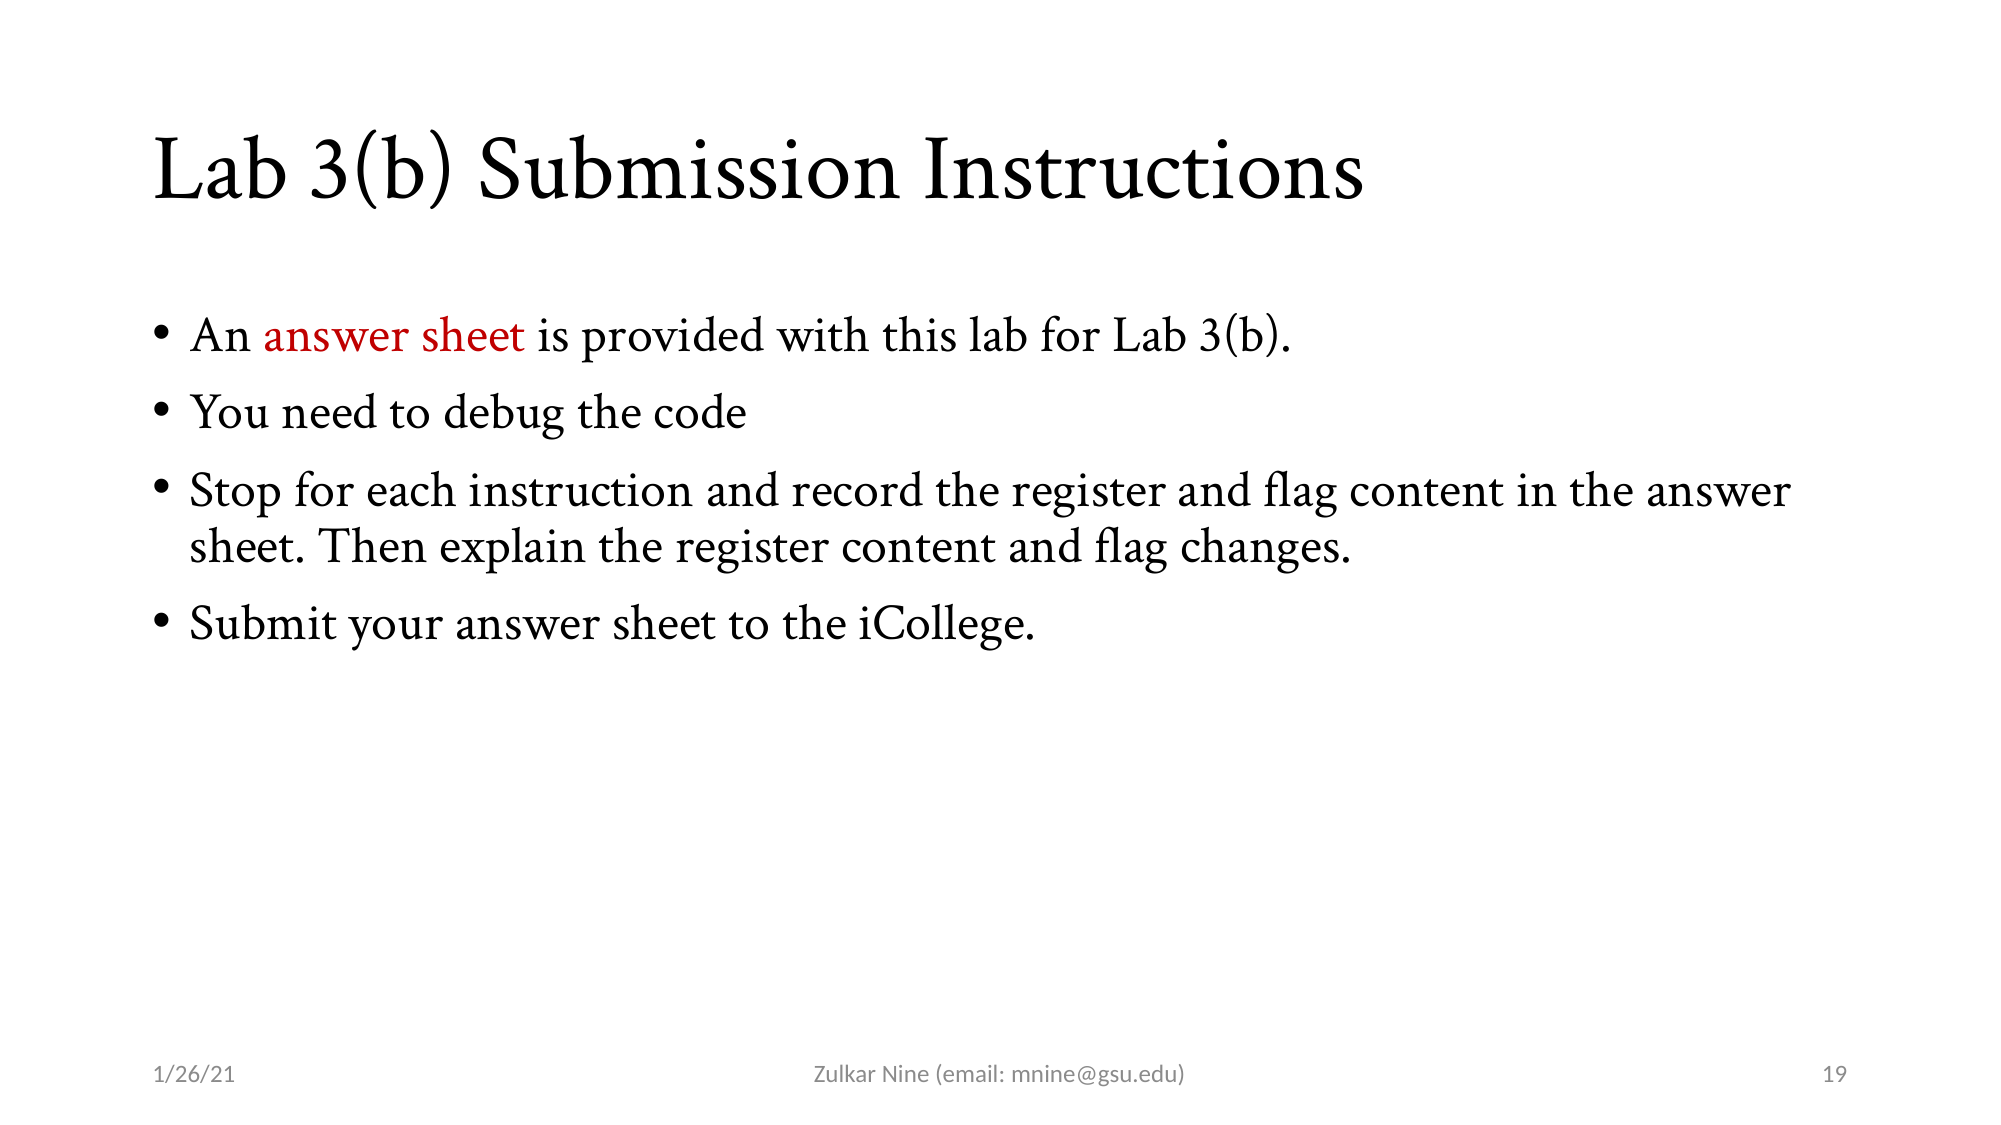

# Lab 3(b) Submission Instructions
An answer sheet is provided with this lab for Lab 3(b).
You need to debug the code
Stop for each instruction and record the register and flag content in the answer sheet. Then explain the register content and flag changes.
Submit your answer sheet to the iCollege.

1/26/21
Zulkar Nine (email: mnine@gsu.edu)
19